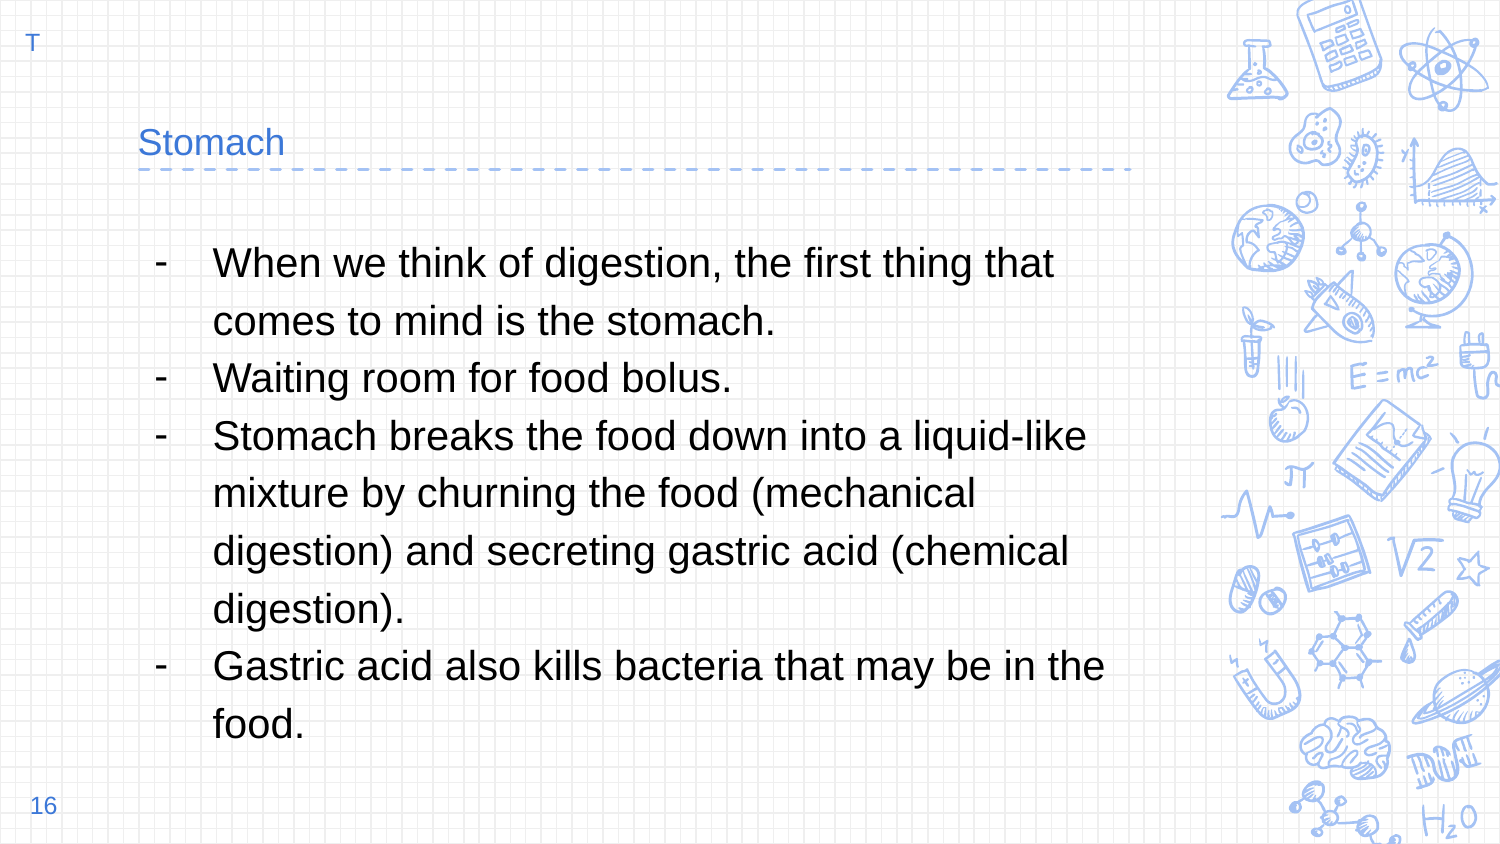

T
# Stomach
When we think of digestion, the first thing that comes to mind is the stomach.
Waiting room for food bolus.
Stomach breaks the food down into a liquid-like mixture by churning the food (mechanical digestion) and secreting gastric acid (chemical digestion).
Gastric acid also kills bacteria that may be in the food.

16